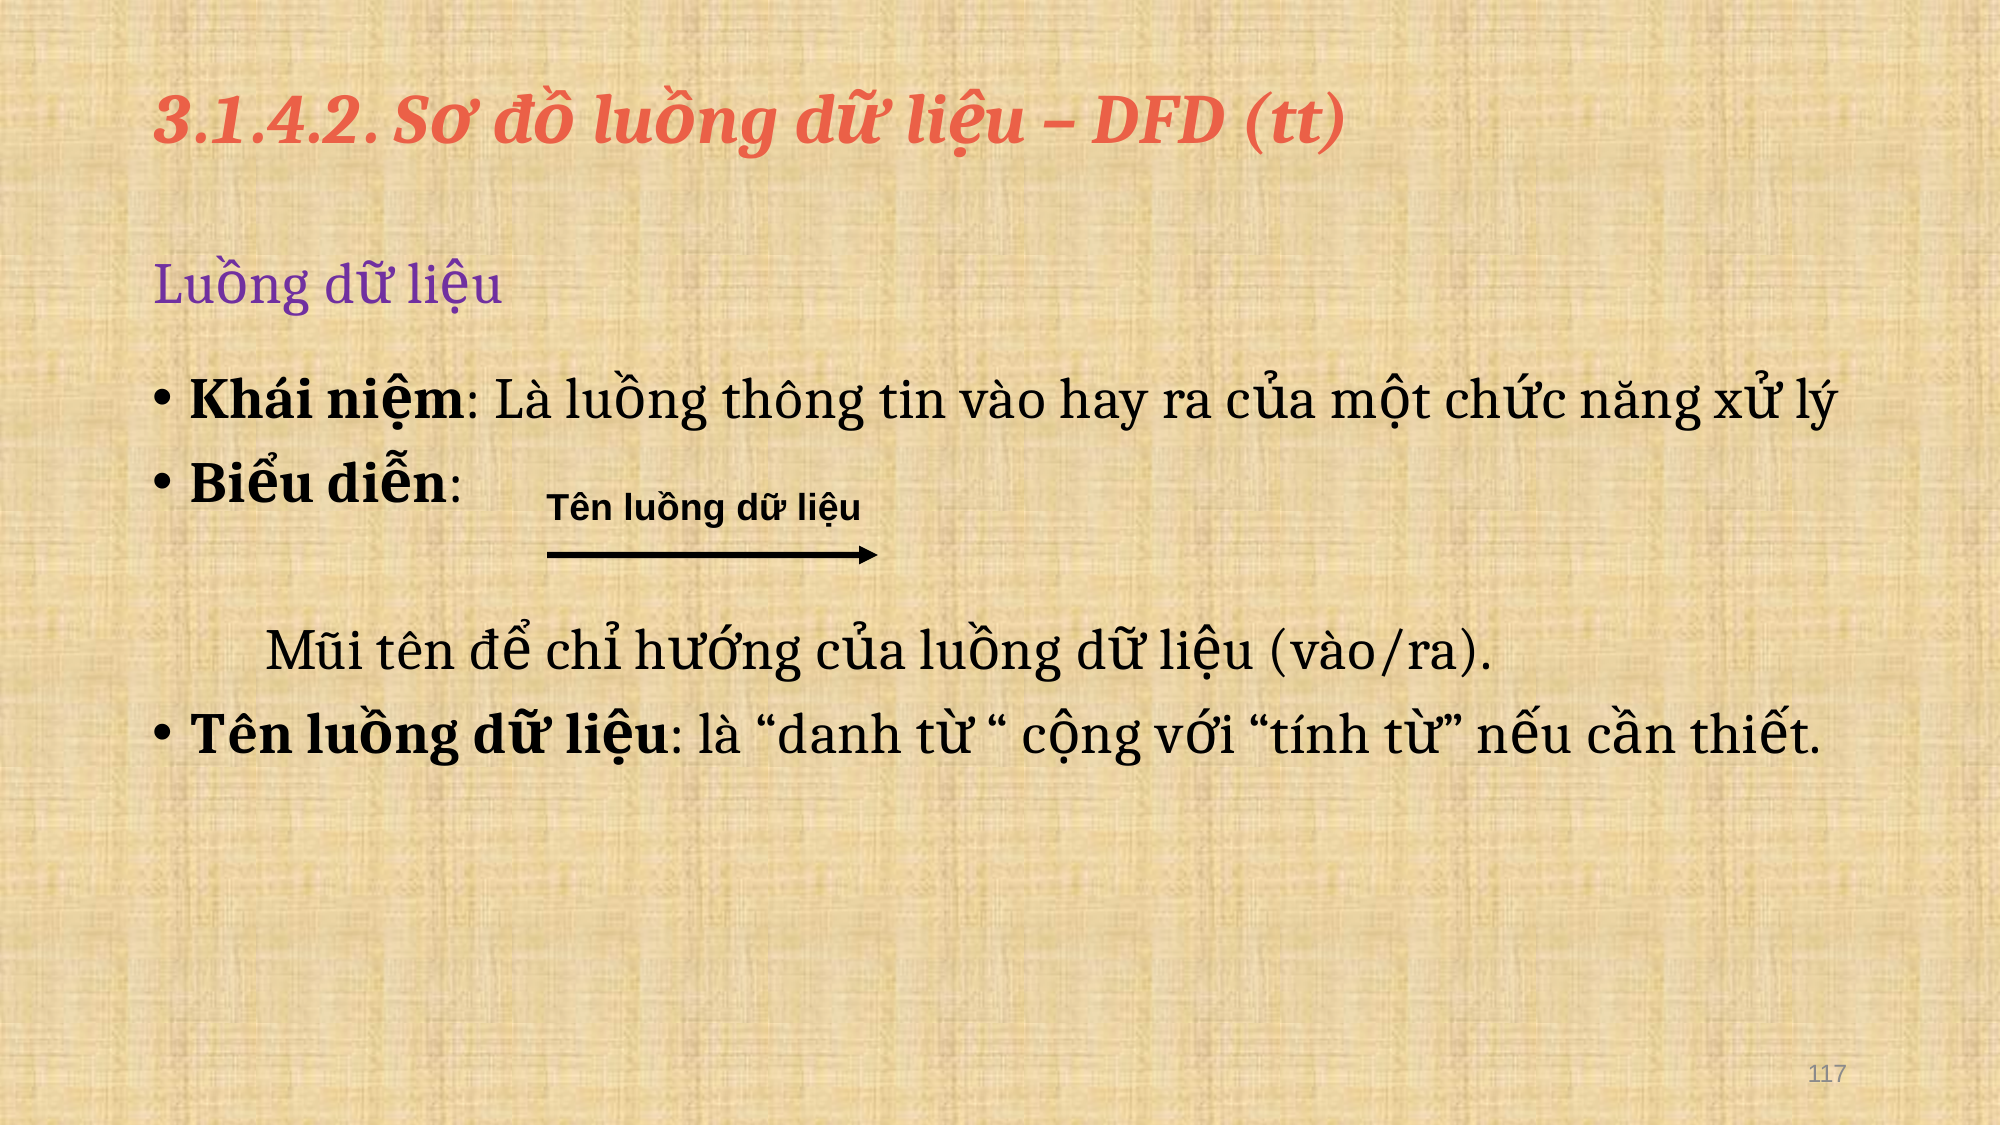

3.1.4.2. Sơ đồ luồng dữ liệu – DFD (tt)
# Luồng dữ liệu
Khái niệm: Là luồng thông tin vào hay ra của một chức năng xử lý
Biểu diễn:

         Mũi tên để chỉ hướng của luồng dữ liệu (vào/ra).
Tên luồng dữ liệu: là “danh từ “ cộng với “tính từ” nếu cần thiết.
Tên luồng dữ liệu

117